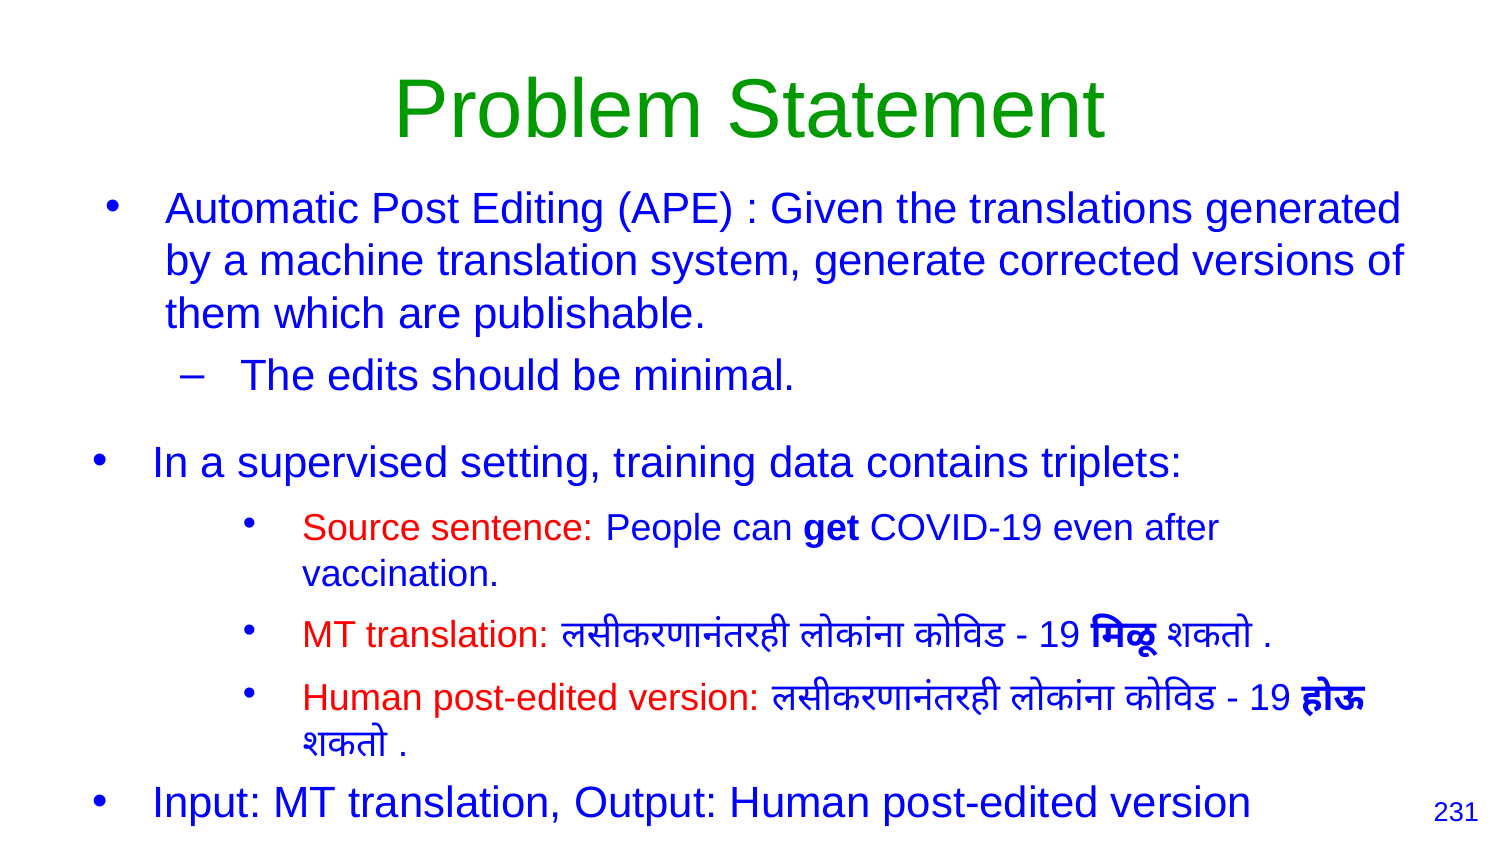

# Problem Statement
Automatic Post Editing (APE) : Given the translations generated by a machine translation system, generate corrected versions of them which are publishable.
The edits should be minimal.

In a supervised setting, training data contains triplets:
Source sentence: People can get COVID-19 even after vaccination.
MT translation: लसीकरणानंतरही लोकांना कोविड - 19 मिळू शकतो .
Human post-edited version: लसीकरणानंतरही लोकांना कोविड - 19 होऊ शकतो .
Input: MT translation, Output: Human post-edited version
231